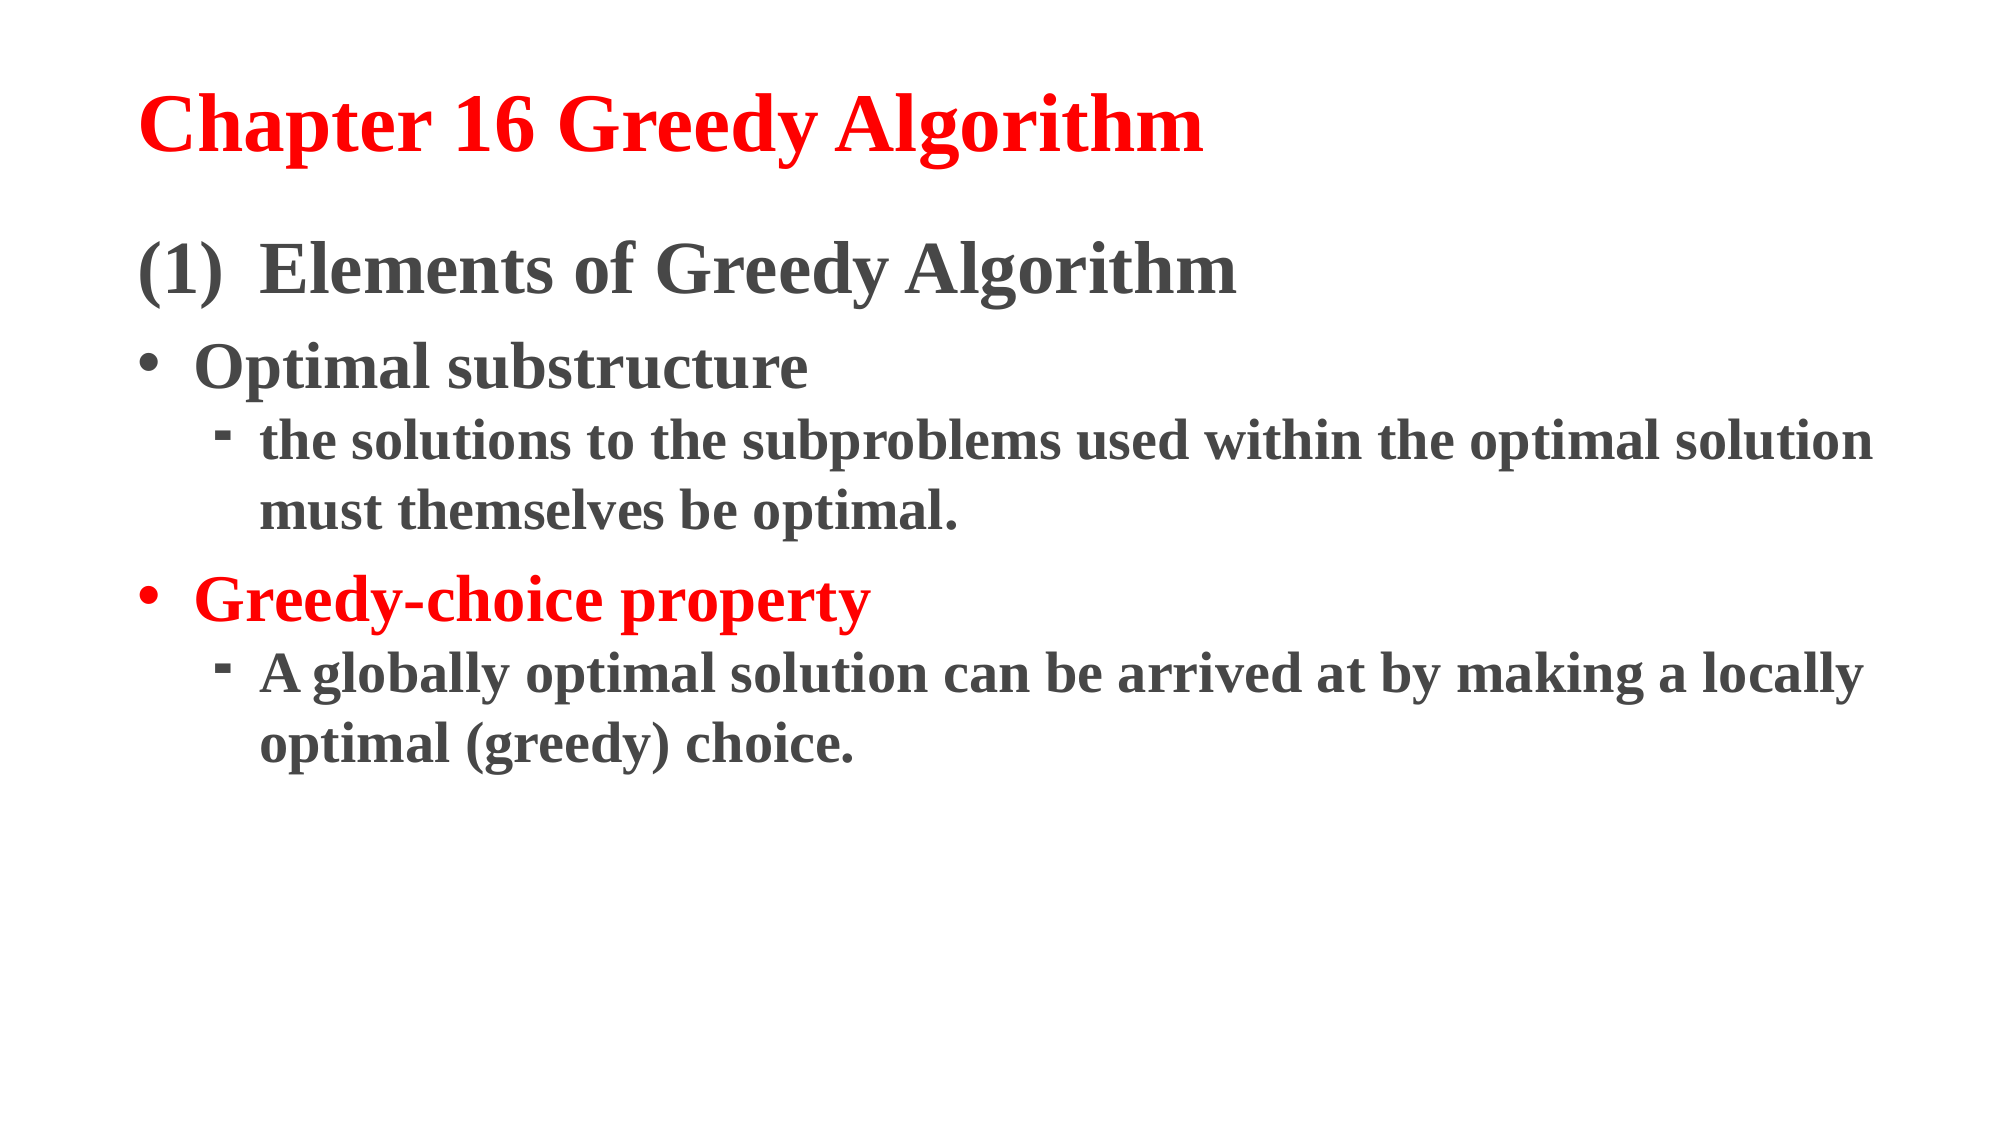

# Chapter 16 Greedy Algorithm
Elements of Greedy Algorithm
Optimal substructure
the solutions to the subproblems used within the optimal solution must themselves be optimal.
Greedy-choice property
A globally optimal solution can be arrived at by making a locally optimal (greedy) choice.